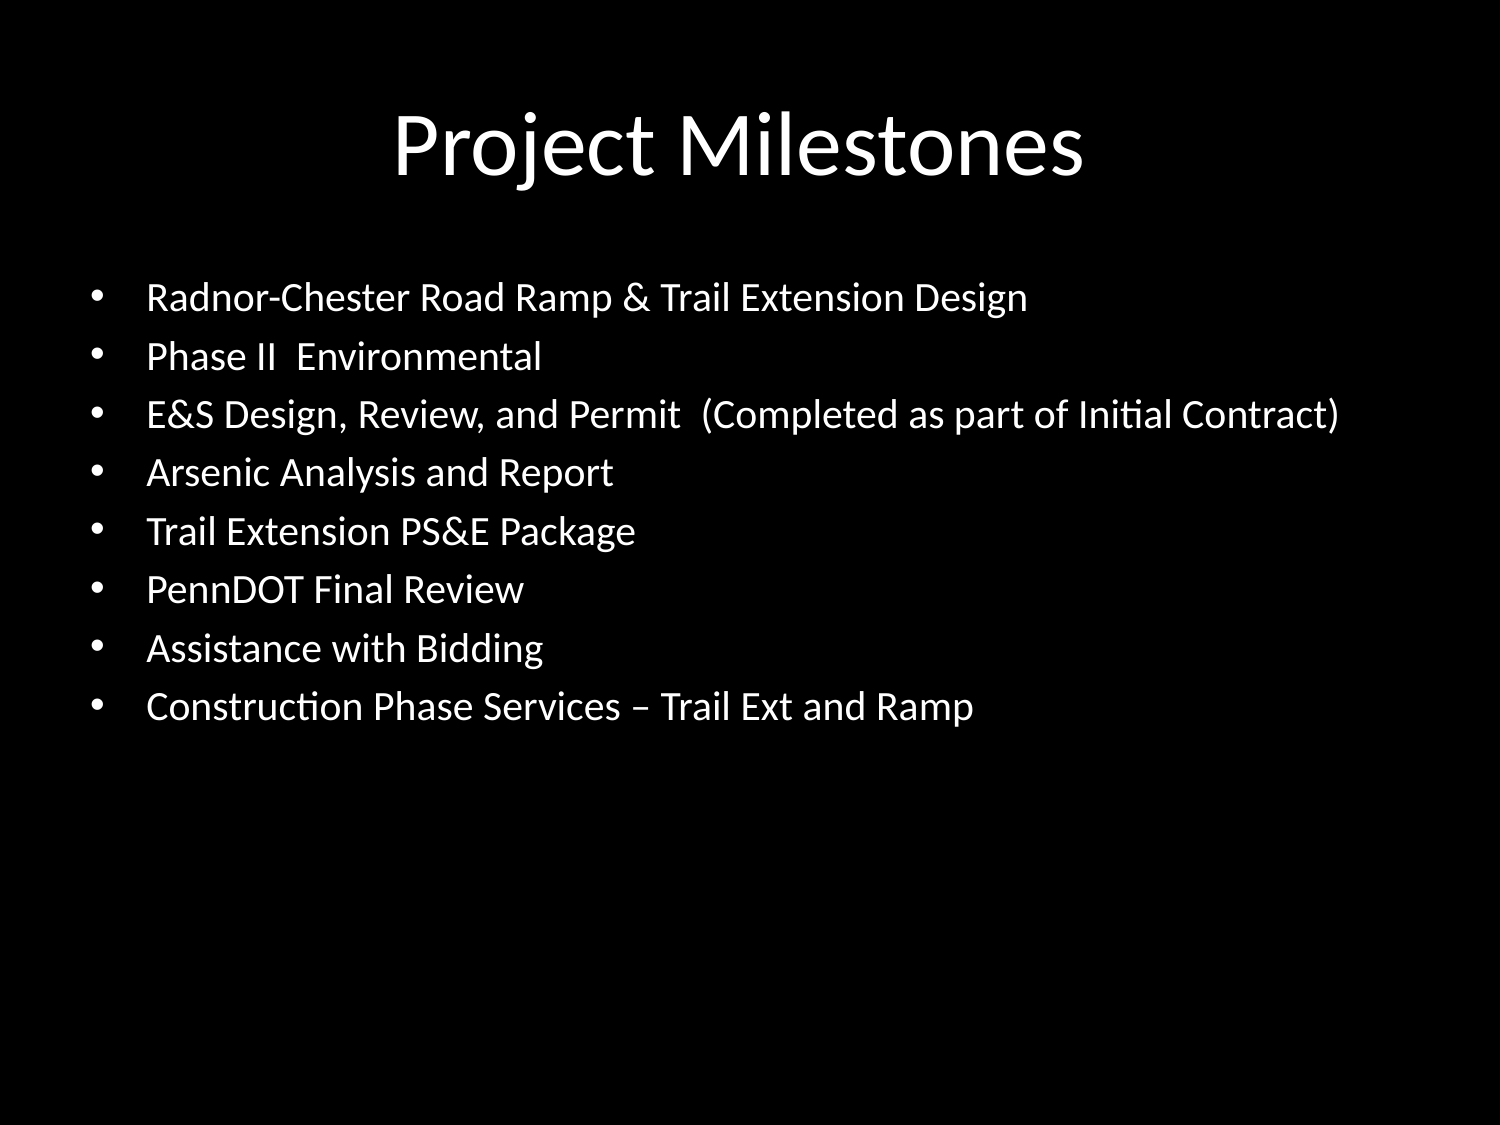

# Project Milestones
Radnor-Chester Road Ramp & Trail Extension Design
Phase II  Environmental
E&S Design, Review, and Permit  (Completed as part of Initial Contract)
Arsenic Analysis and Report
Trail Extension PS&E Package
PennDOT Final Review
Assistance with Bidding
Construction Phase Services – Trail Ext and Ramp